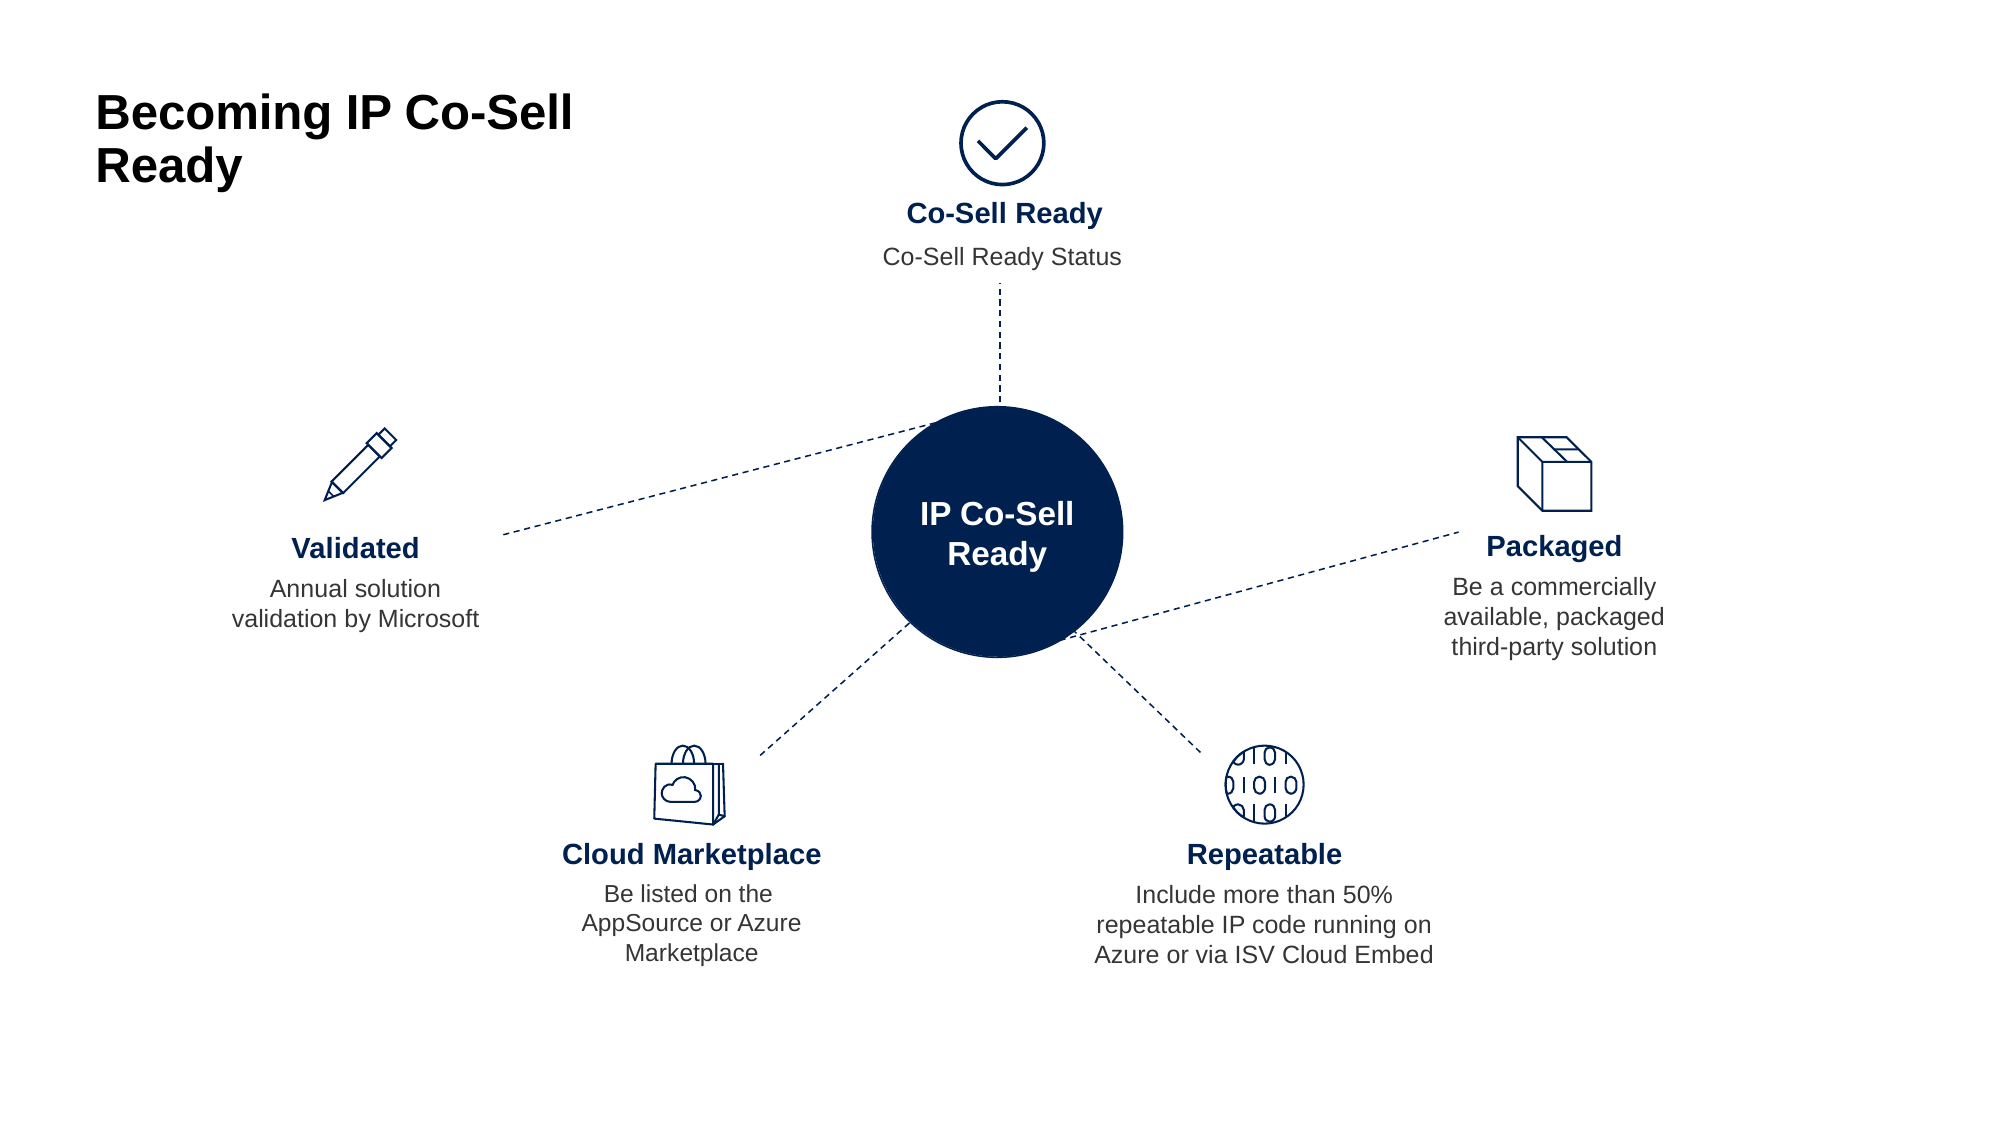

# Becoming IP Co-Sell Ready

Co-Sell Ready
Co-Sell Ready Status
IP Co-Sell Ready

Packaged
Be a commercially available, packaged third-party solution

Validated
Annual solution validation by Microsoft

Cloud Marketplace
Be listed on the
AppSource or Azure Marketplace

Repeatable
Include more than 50% repeatable IP code running on Azure or via ISV Cloud Embed